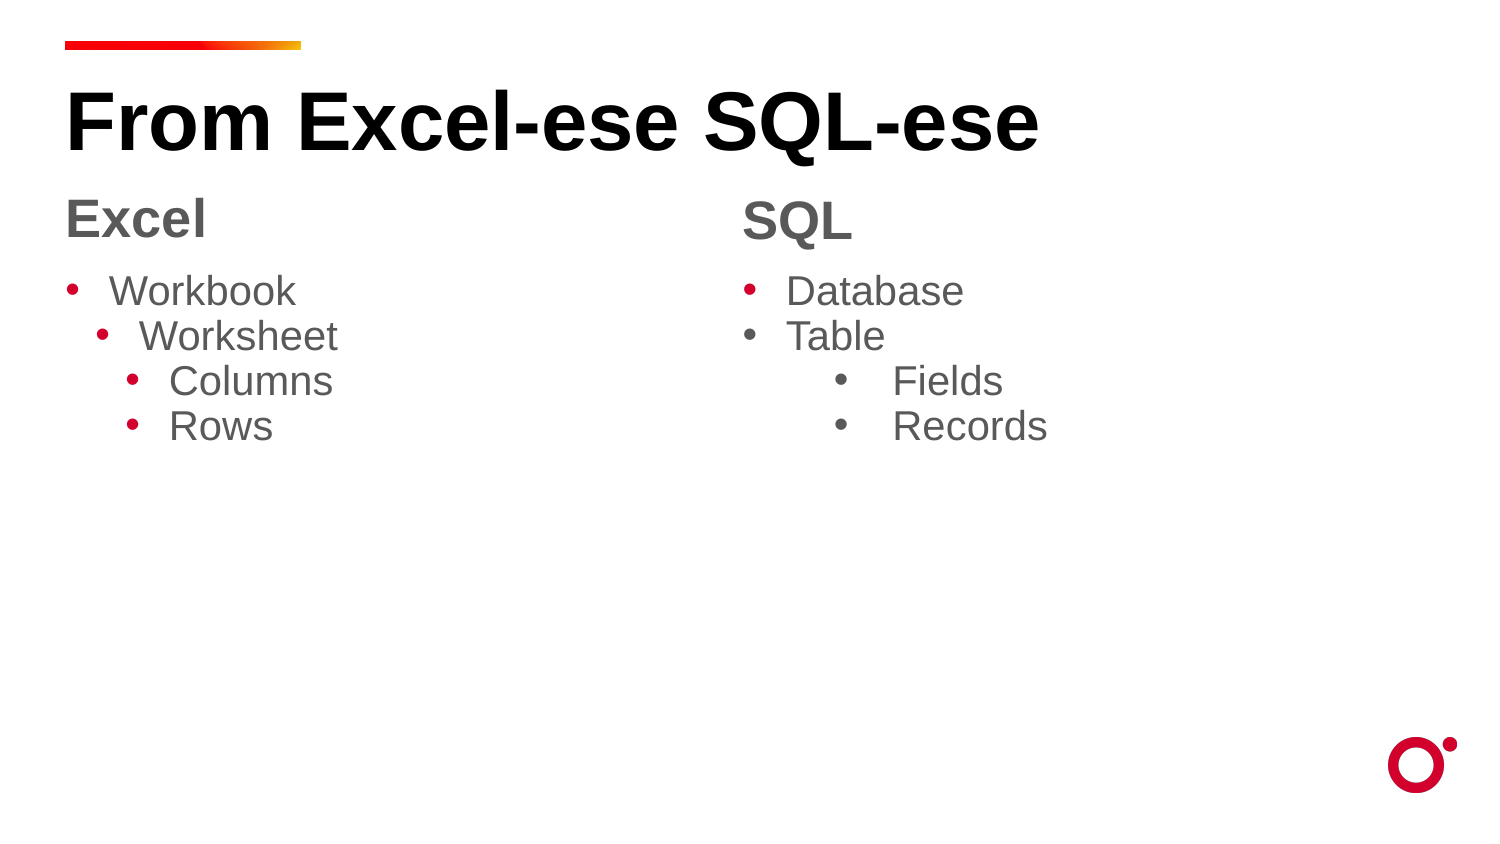

From Excel-ese SQL-ese
Excel
SQL
Workbook
Worksheet
Columns
Rows

Database
Table
Fields
Records